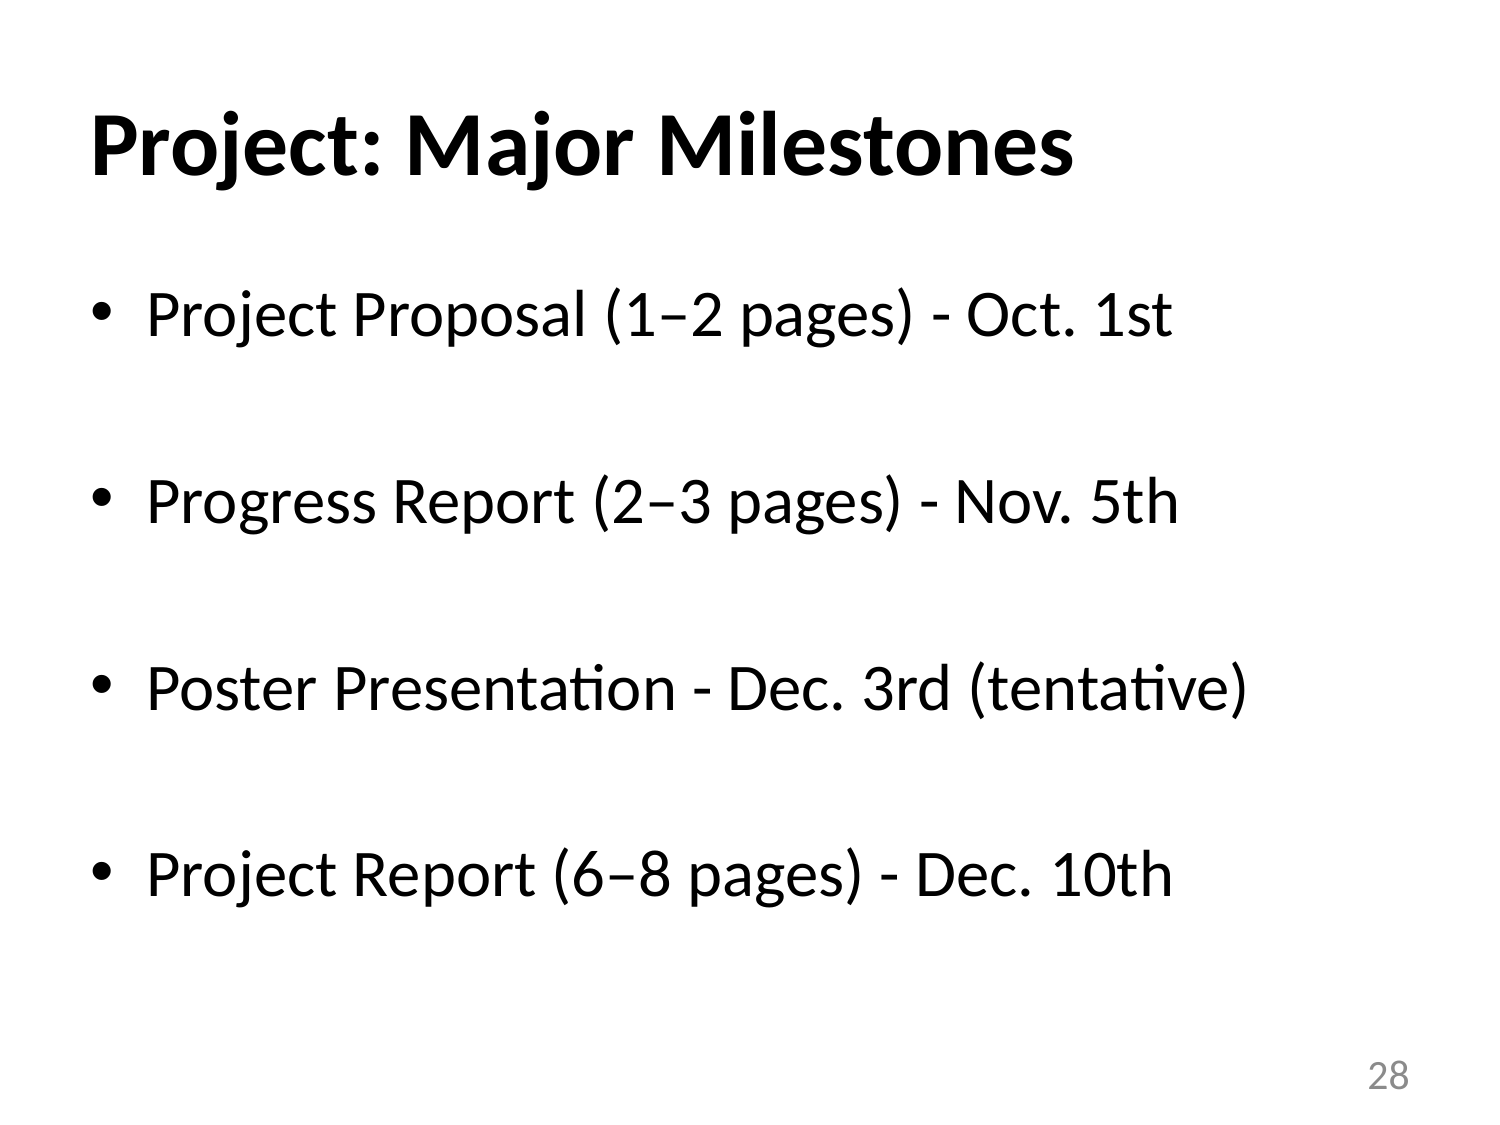

# Project: Major Milestones
Project Proposal (1–2 pages) - Oct. 1st

Progress Report (2–3 pages) - Nov. 5th

Poster Presentation - Dec. 3rd (tentative)

Project Report (6–8 pages) - Dec. 10th
28